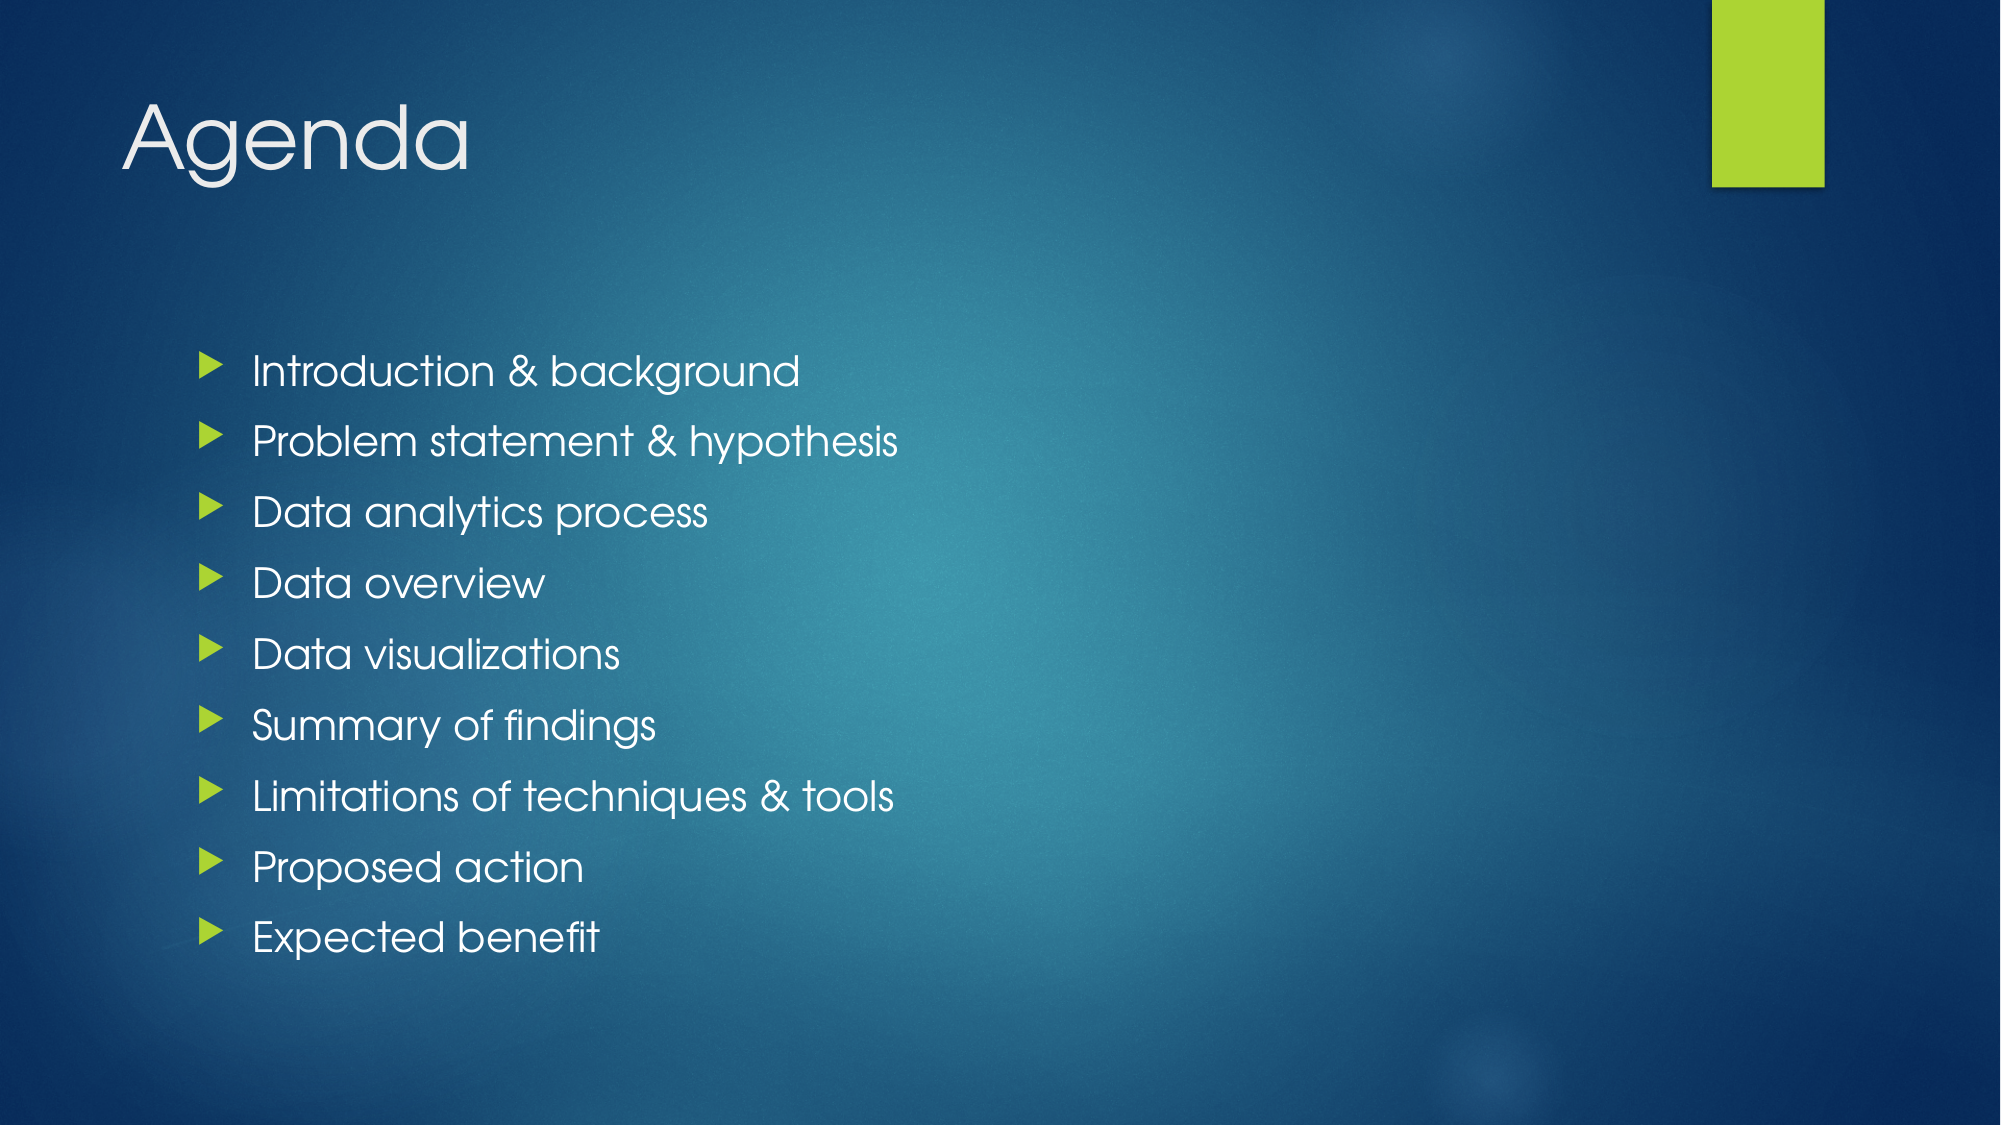

# Agenda
Introduction & background
Problem statement & hypothesis
Data analytics process
Data overview
Data visualizations
Summary of findings
Limitations of techniques & tools
Proposed action
Expected benefit